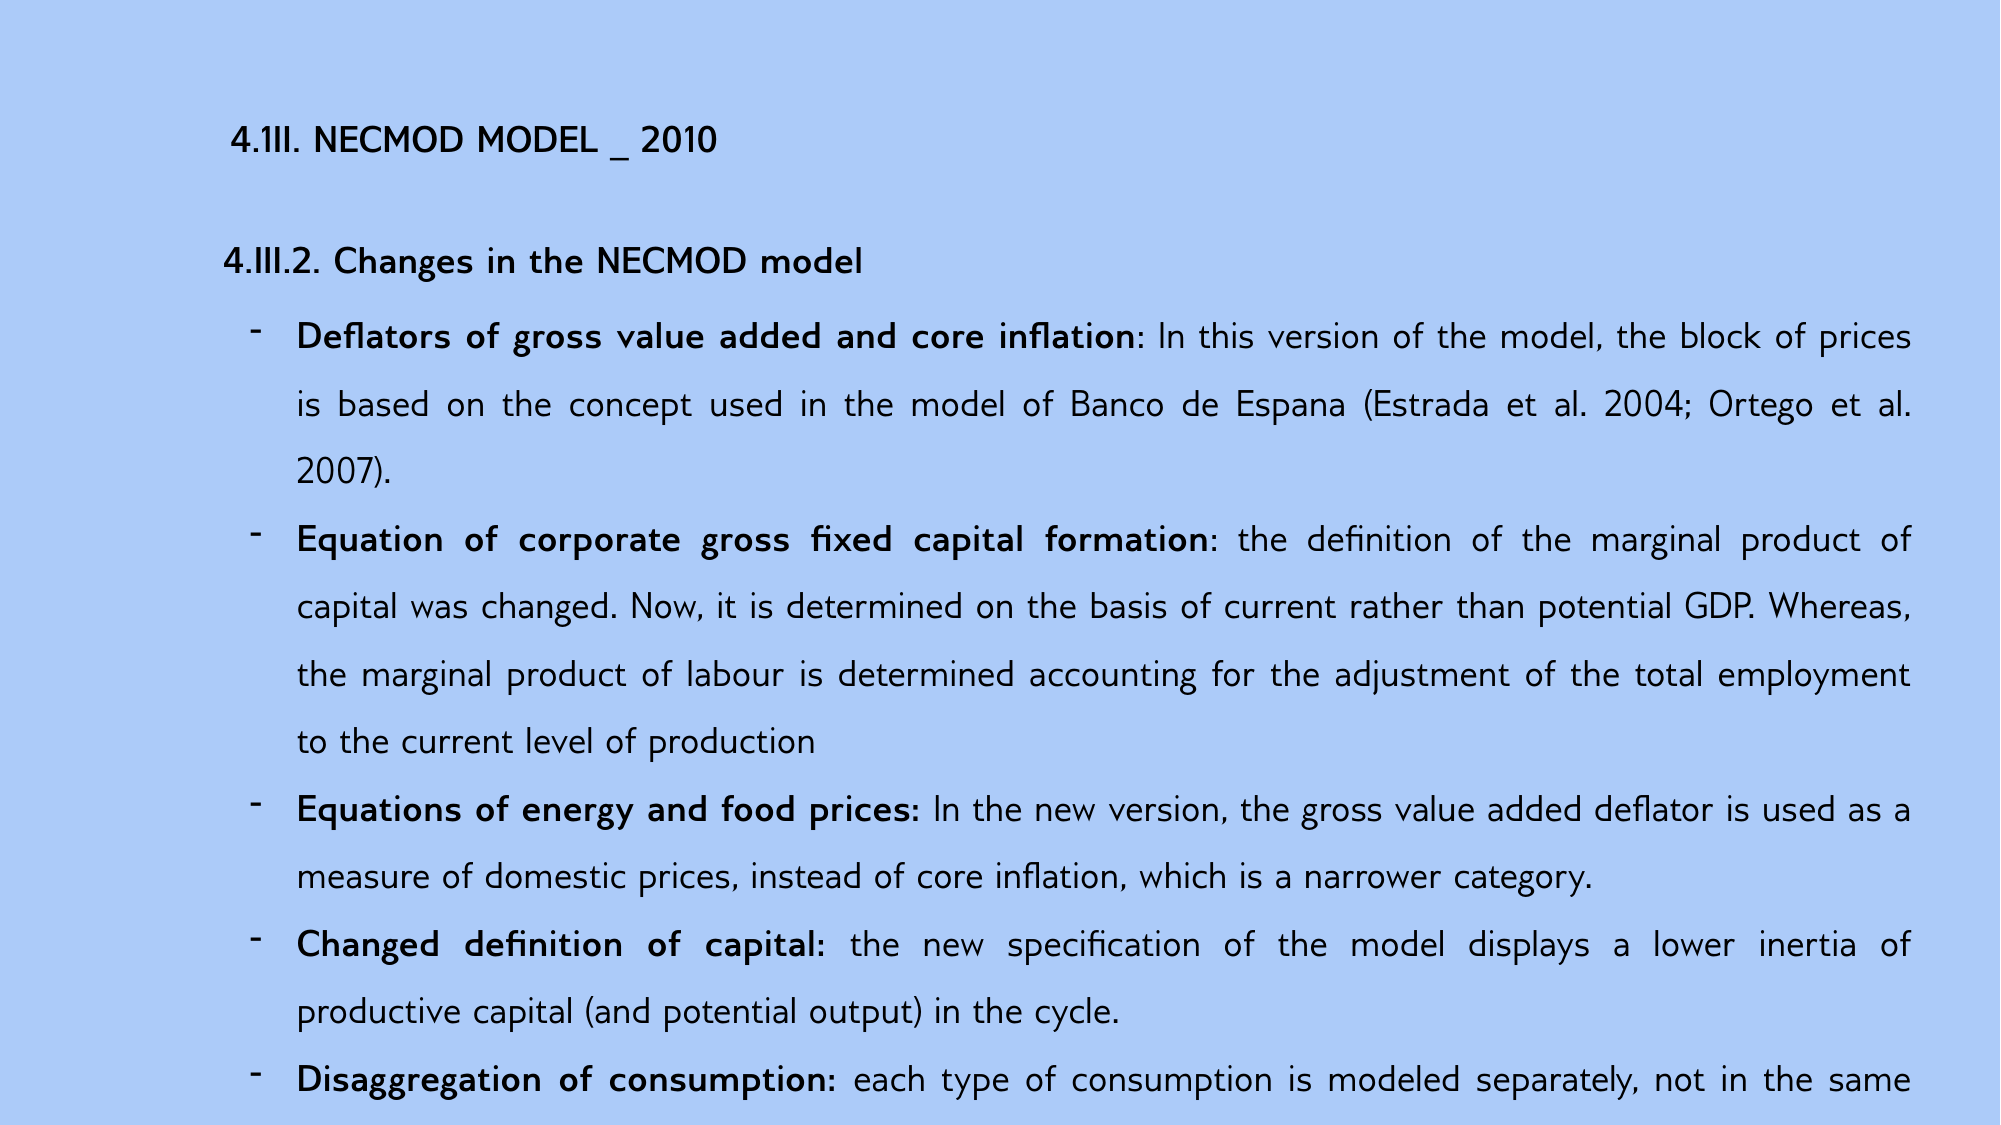

4.1II. NECMOD MODEL _ 2010
4.III.2. Changes in the NECMOD model
Deflators of gross value added and core inflation: In this version of the model, the block of prices is based on the concept used in the model of Banco de Espana (Estrada et al. 2004; Ortego et al. 2007).
Equation of corporate gross fixed capital formation: the definition of the marginal product of capital was changed. Now, it is determined on the basis of current rather than potential GDP. Whereas, the marginal product of labour is determined accounting for the adjustment of the total employment to the current level of production
Equations of energy and food prices: In the new version, the gross value added deflator is used as a measure of domestic prices, instead of core inflation, which is a narrower category.
Changed definition of capital: the new specification of the model displays a lower inertia of productive capital (and potential output) in the cycle.
Disaggregation of consumption: each type of consumption is modeled separately, not in the same equation as before.